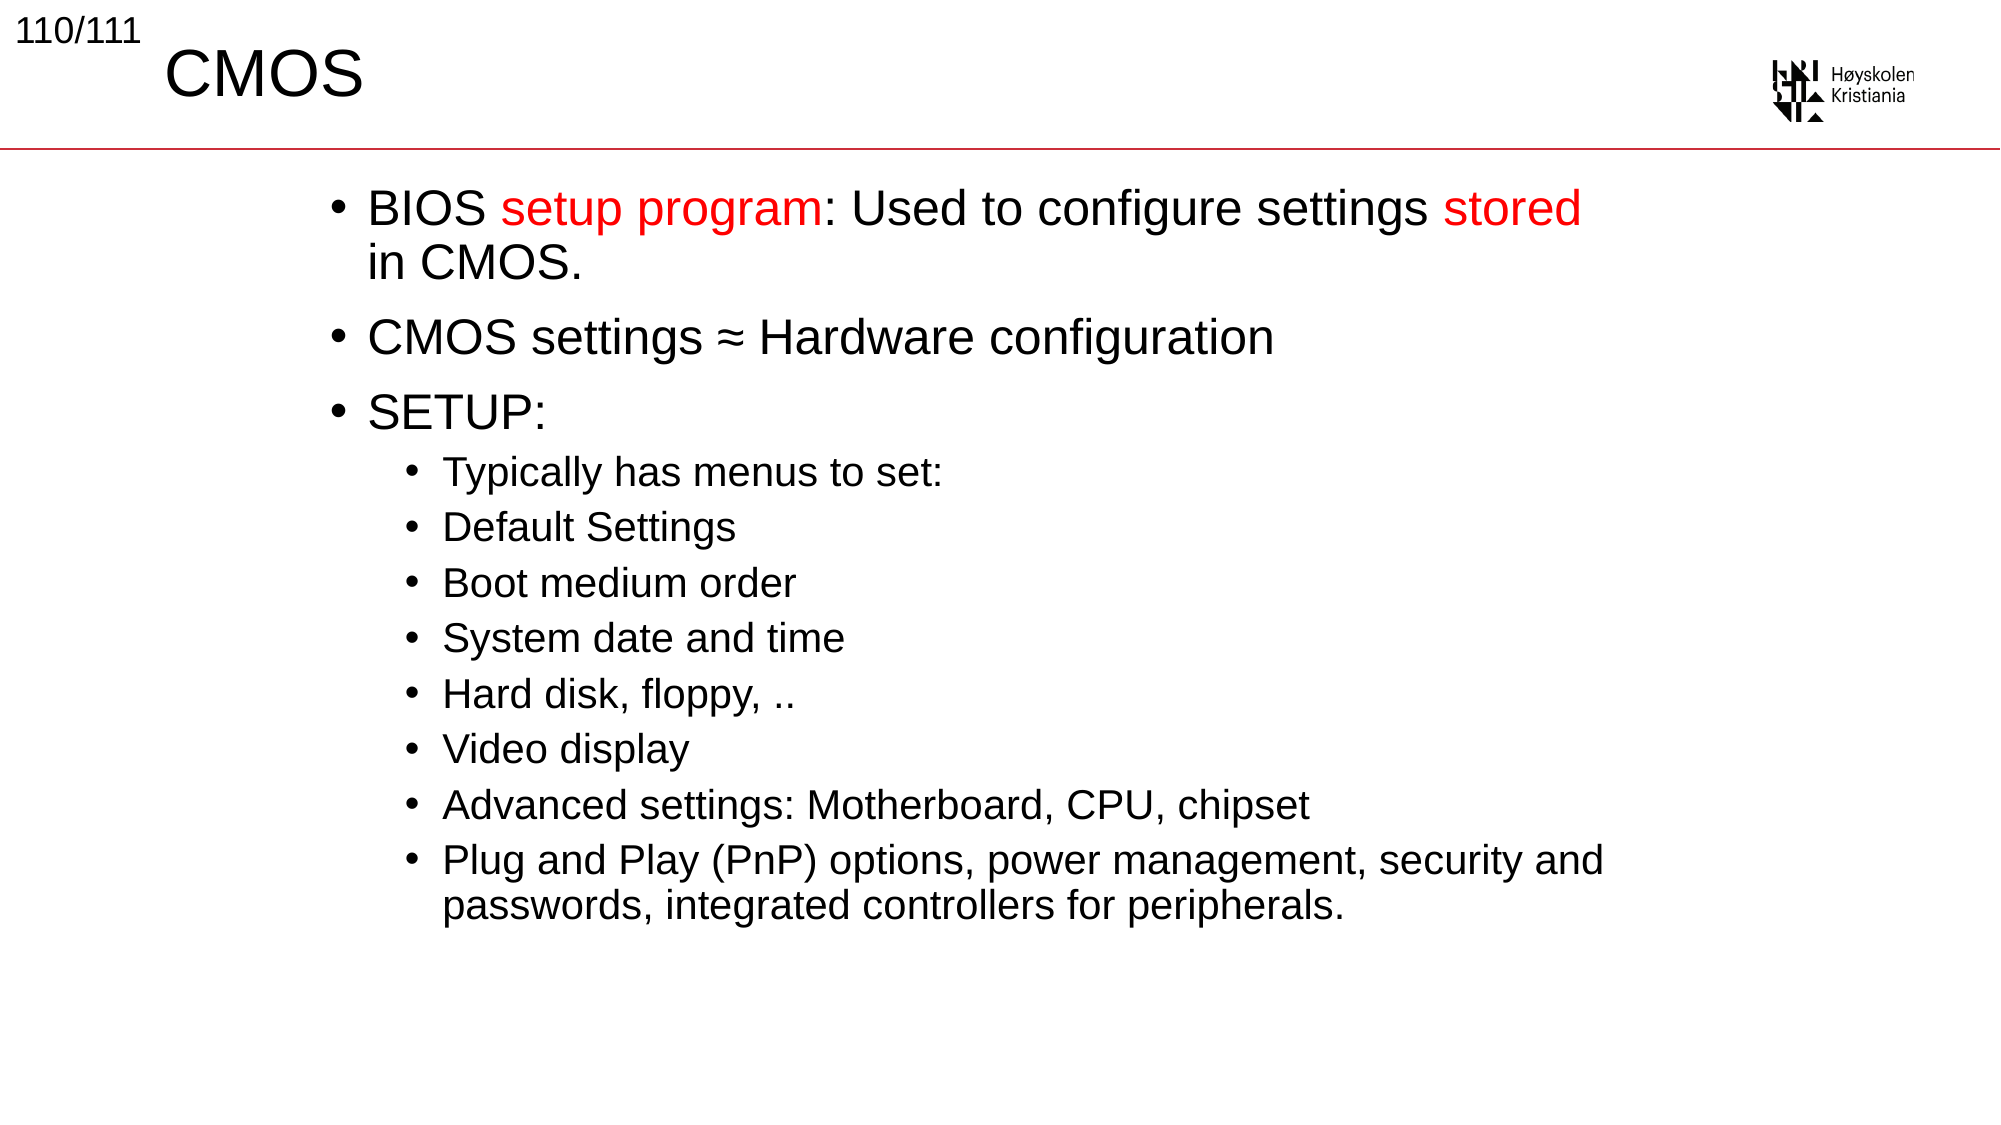

110/111
# CMOS
BIOS setup program: Used to configure settings stored in CMOS.
CMOS settings ≈ Hardware configuration
SETUP:
Typically has menus to set:
Default Settings
Boot medium order
System date and time
Hard disk, floppy, ..
Video display
Advanced settings: Motherboard, CPU, chipset
Plug and Play (PnP) options, power management, security and passwords, integrated controllers for peripherals.